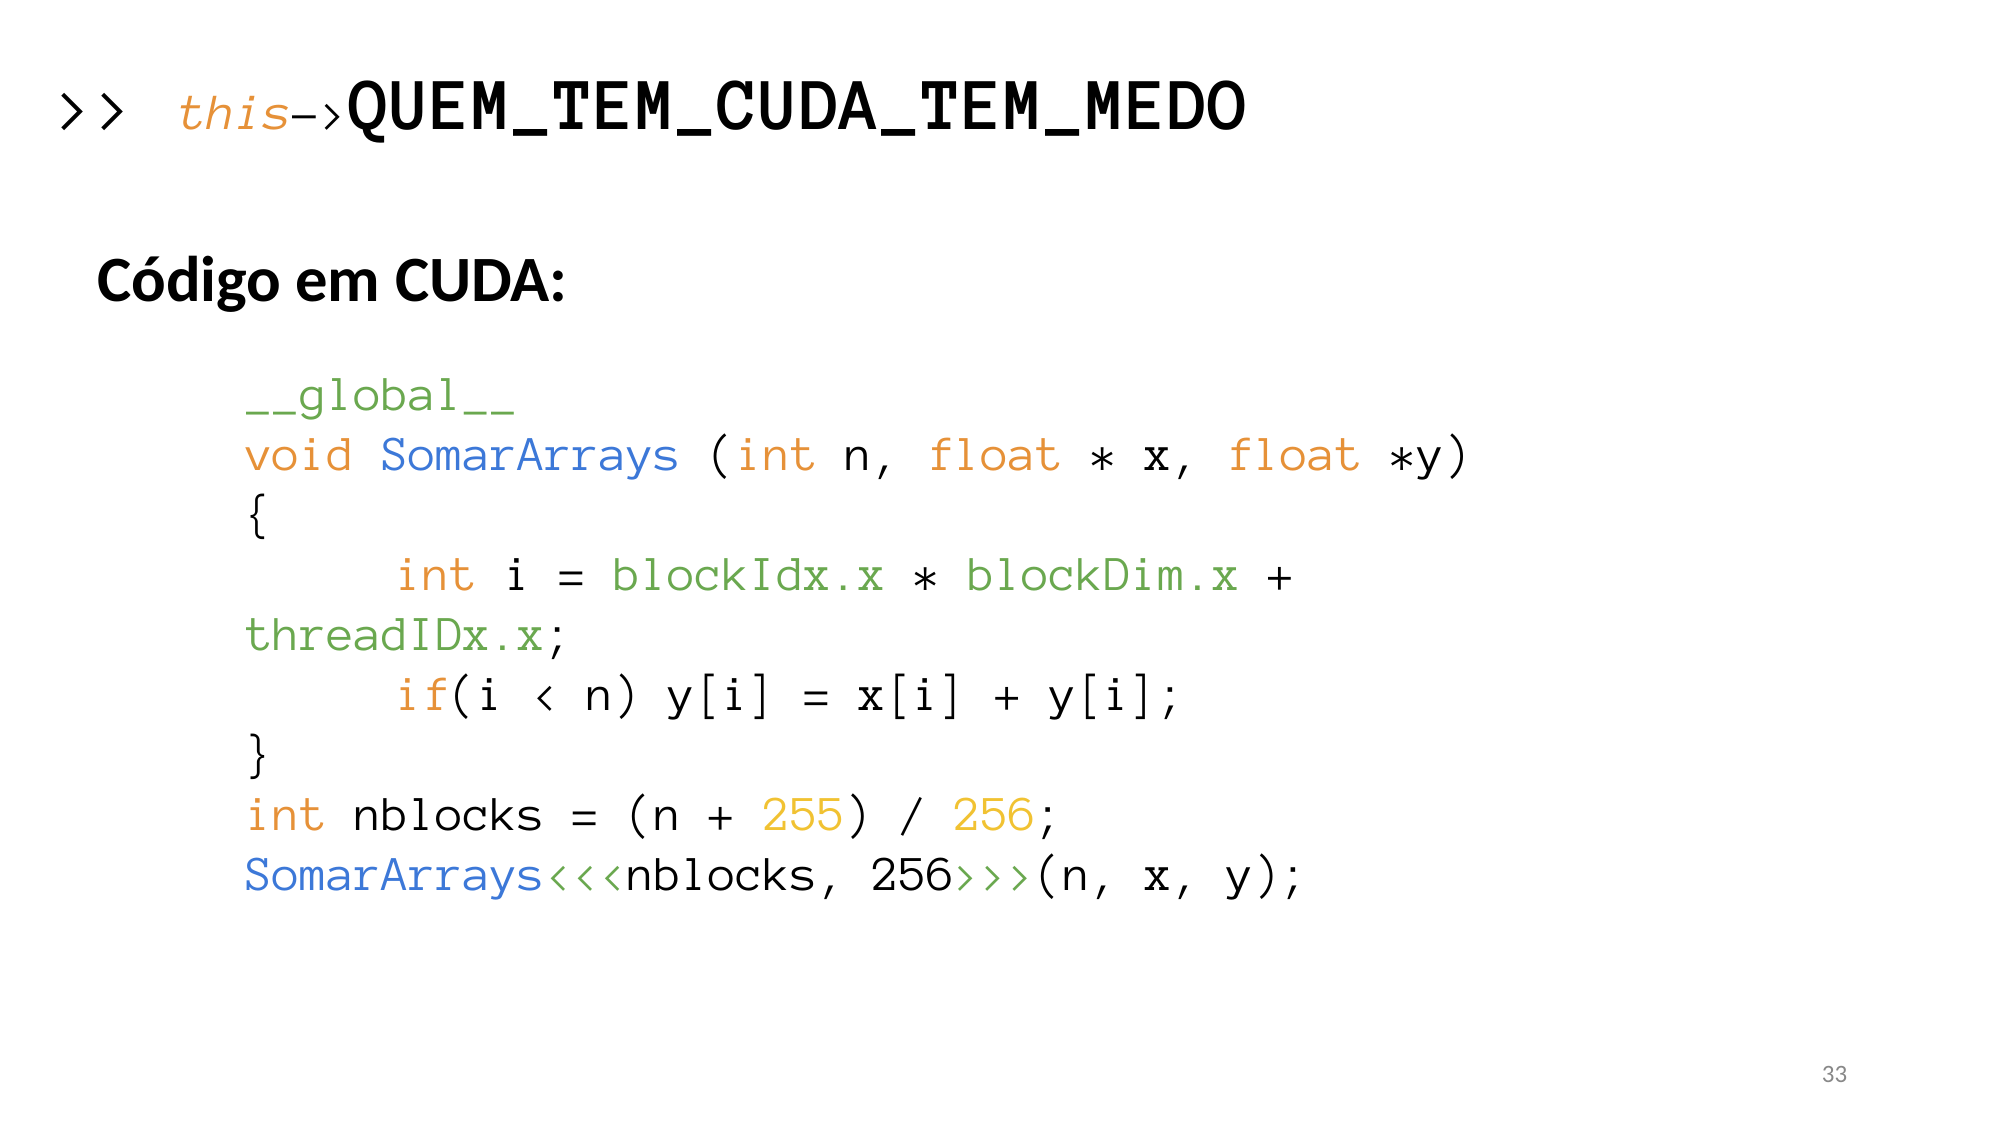

>> this->QUEM_TEM_CUDA_TEM_MEDO
Código em CUDA:
__global__
void SomarArrays (int n, float * x, float *y)
{
	int i = blockIdx.x * blockDim.x + threadIDx.x;
	if(i < n) y[i] = x[i] + y[i];
}
int nblocks = (n + 255) / 256;
SomarArrays<<<nblocks, 256>>>(n, x, y);
33